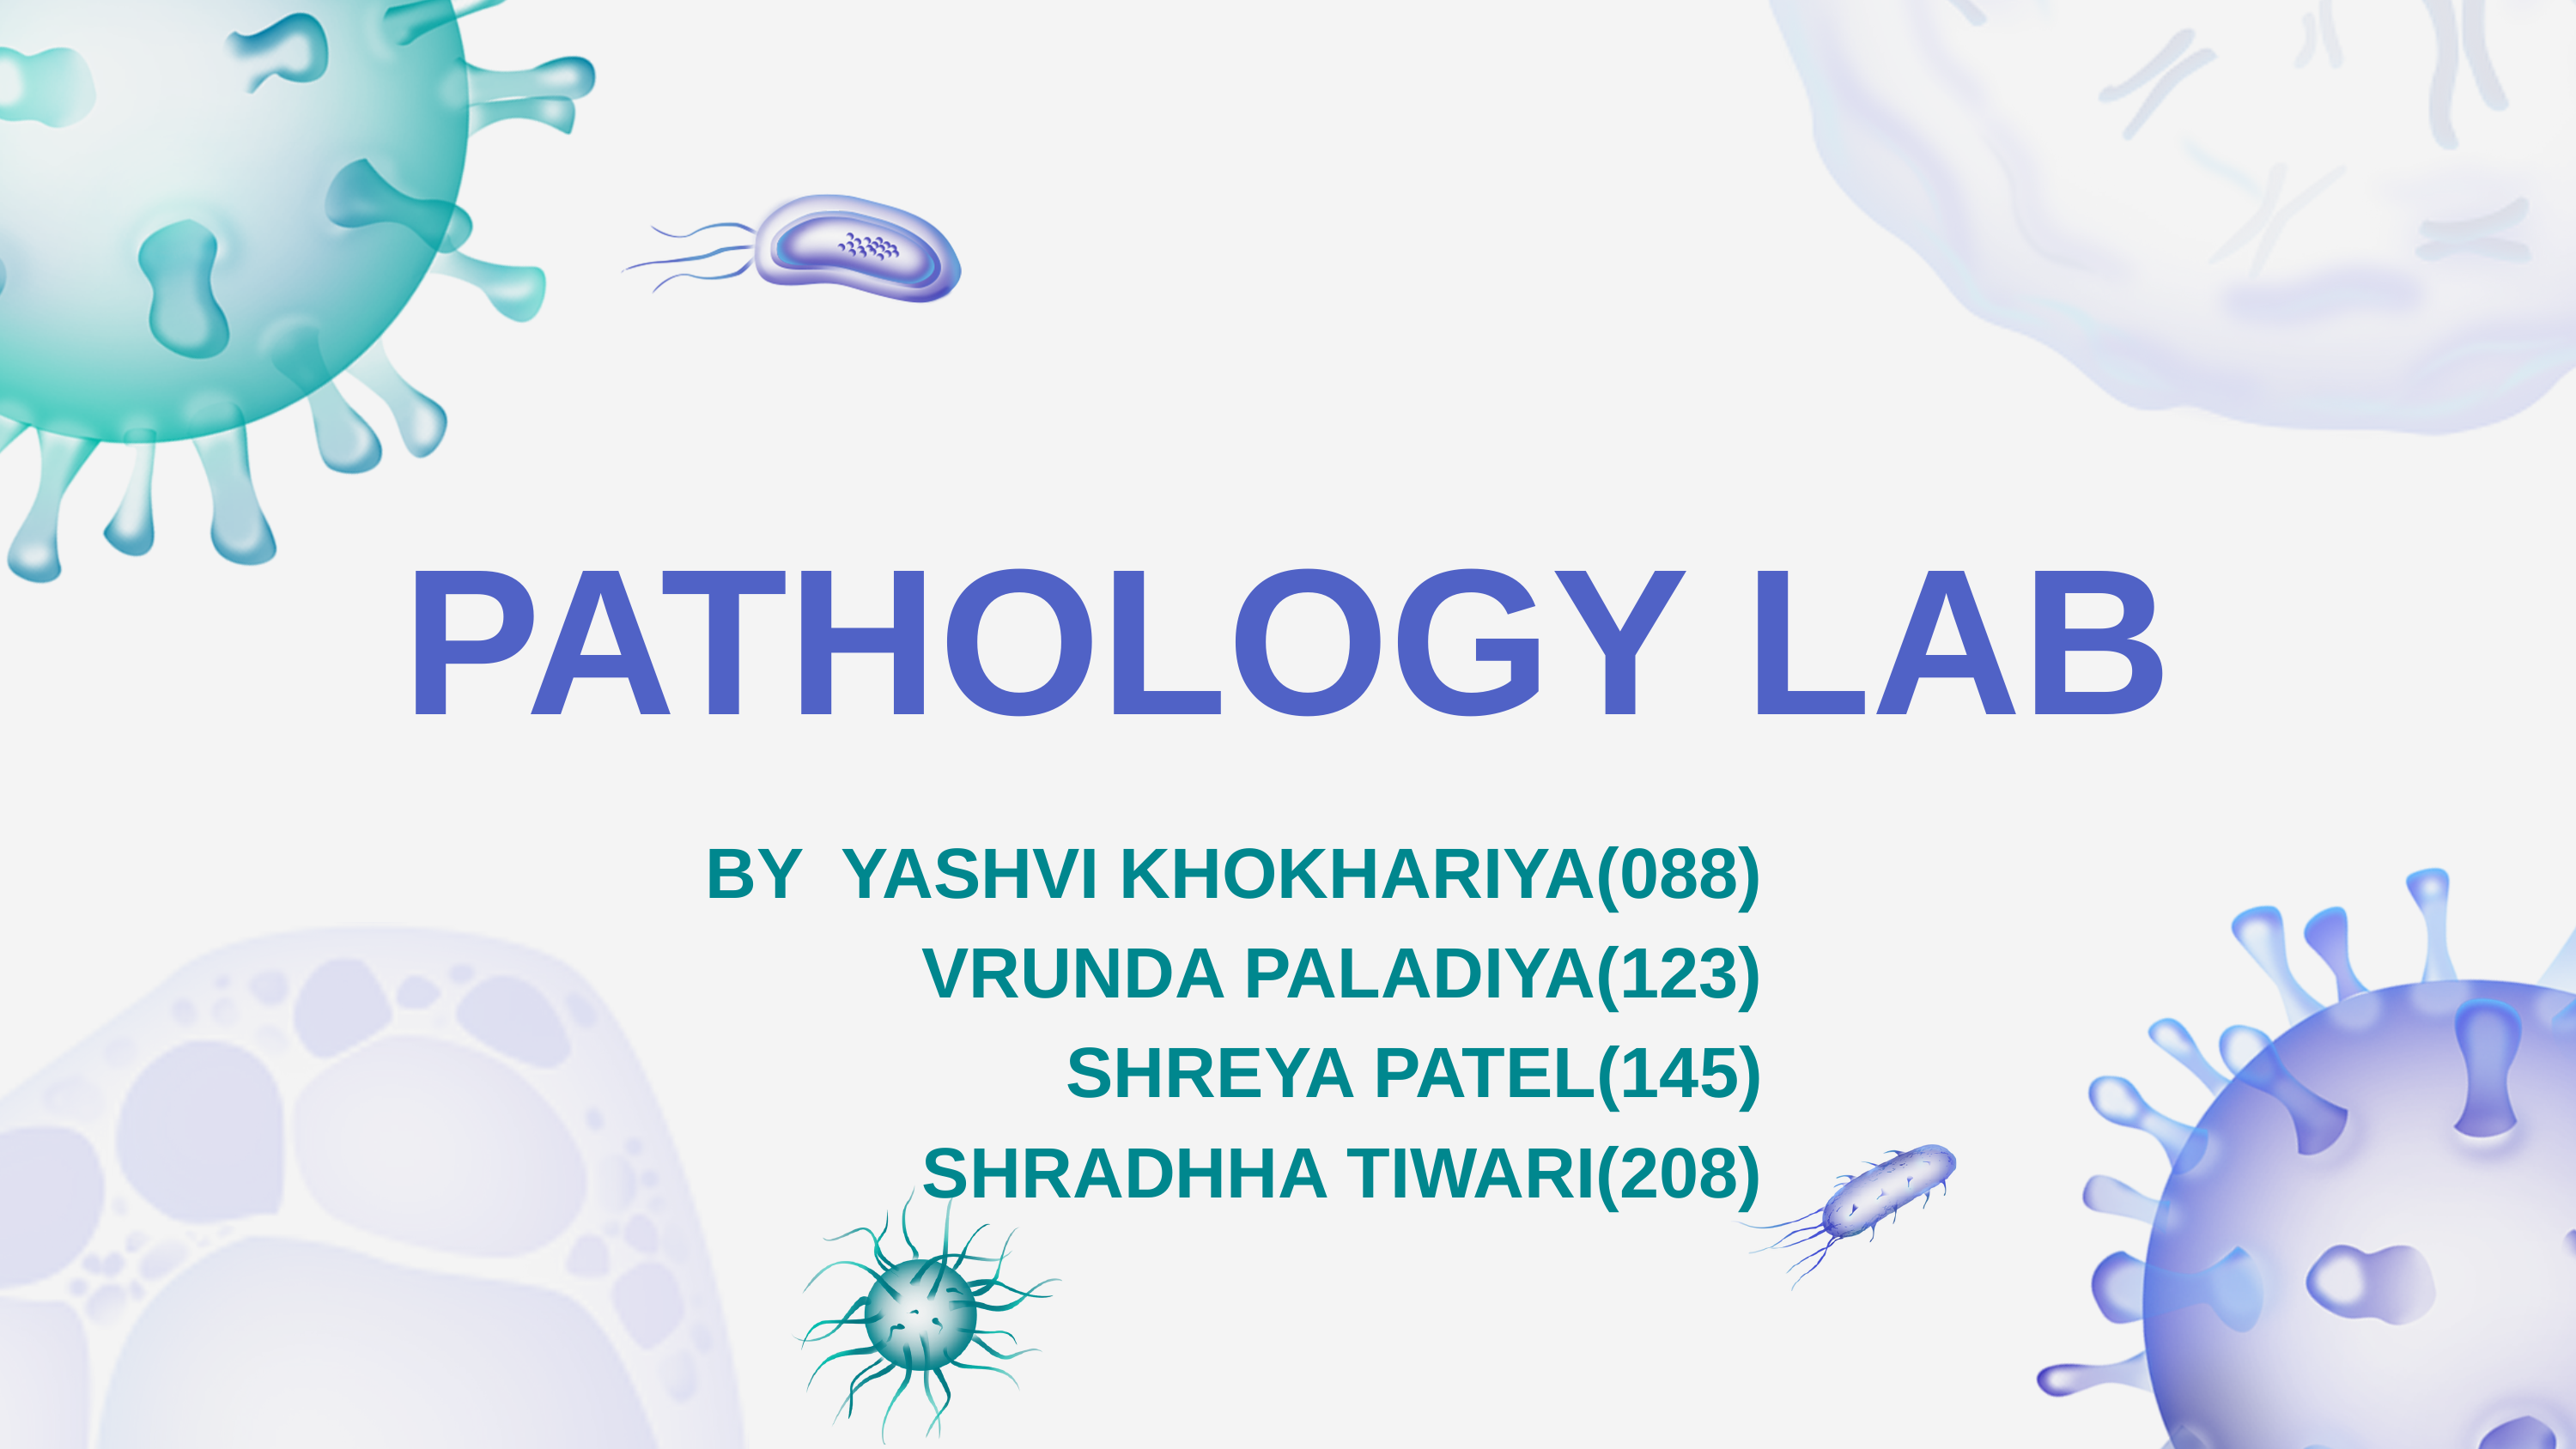

PATHOLOGY LAB
BY  YASHVI KHOKHARIYA(088)
VRUNDA PALADIYA(123)
SHREYA PATEL(145)
SHRADHHA TIWARI(208)